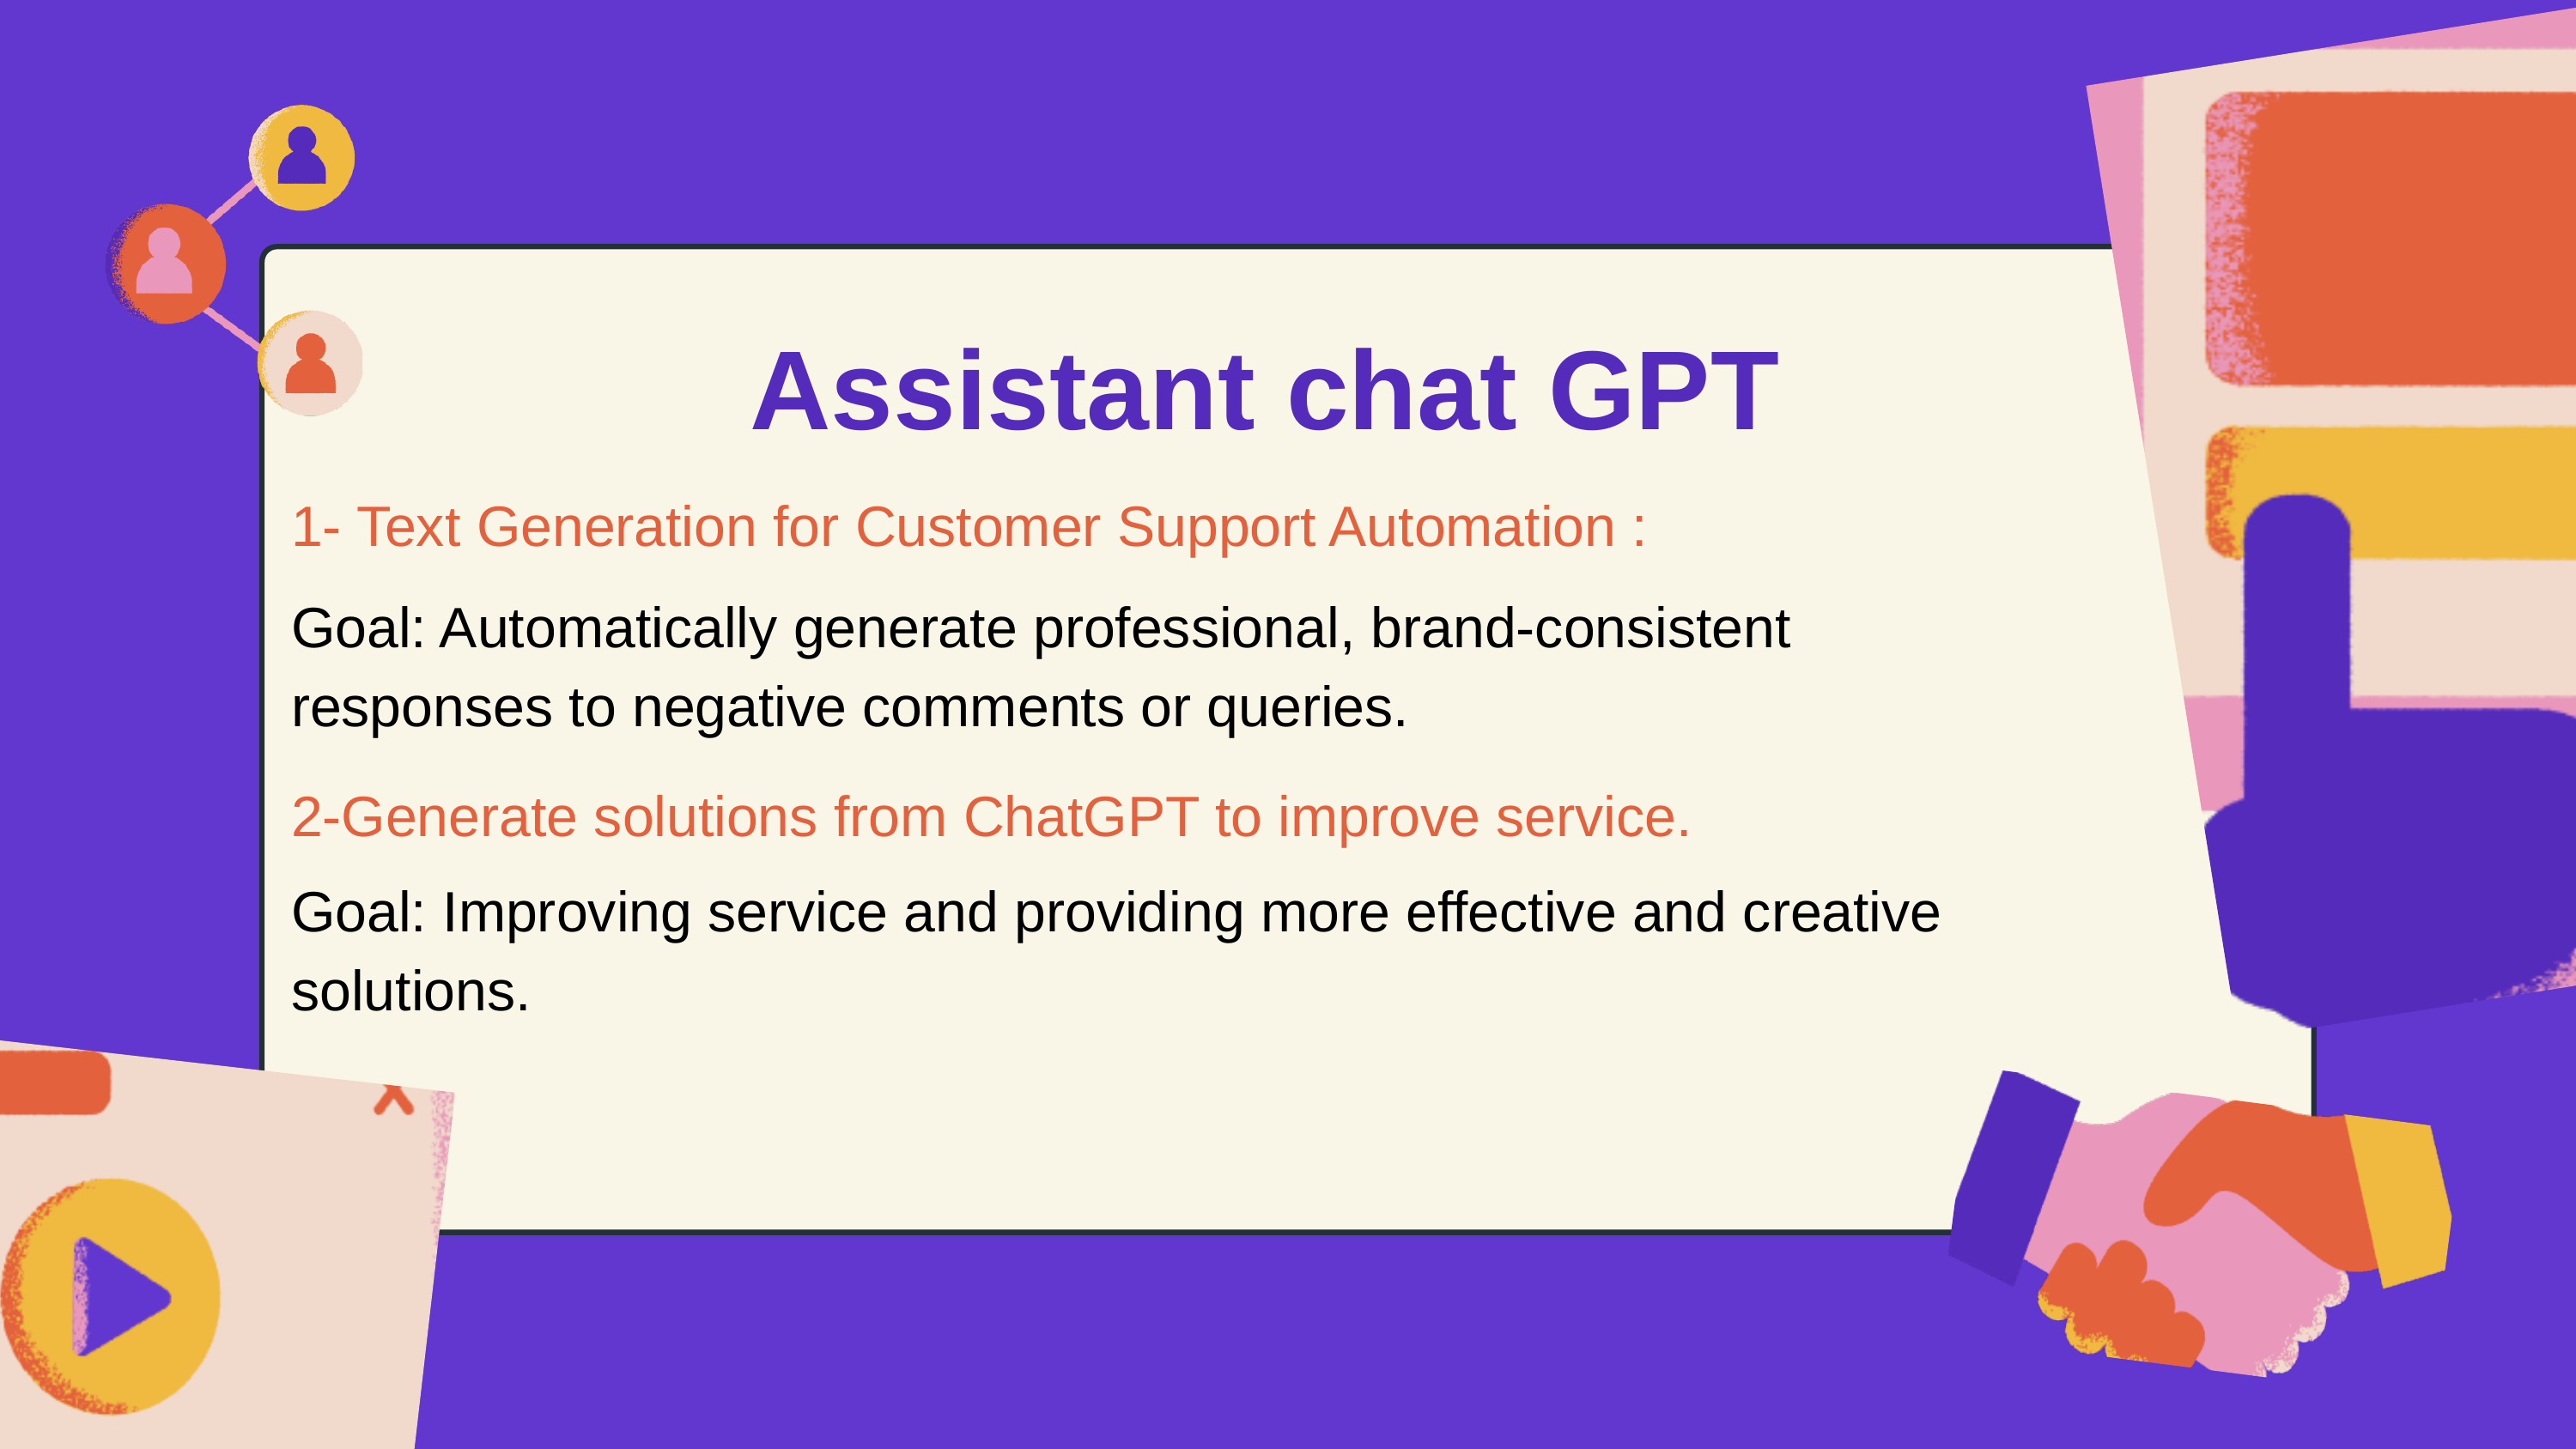

Assistant chat GPT
1- Text Generation for Customer Support Automation :
Goal: Automatically generate professional, brand-consistent responses to negative comments or queries.
2-Generate solutions from ChatGPT to improve service.
Goal: Improving service and providing more effective and creative solutions.